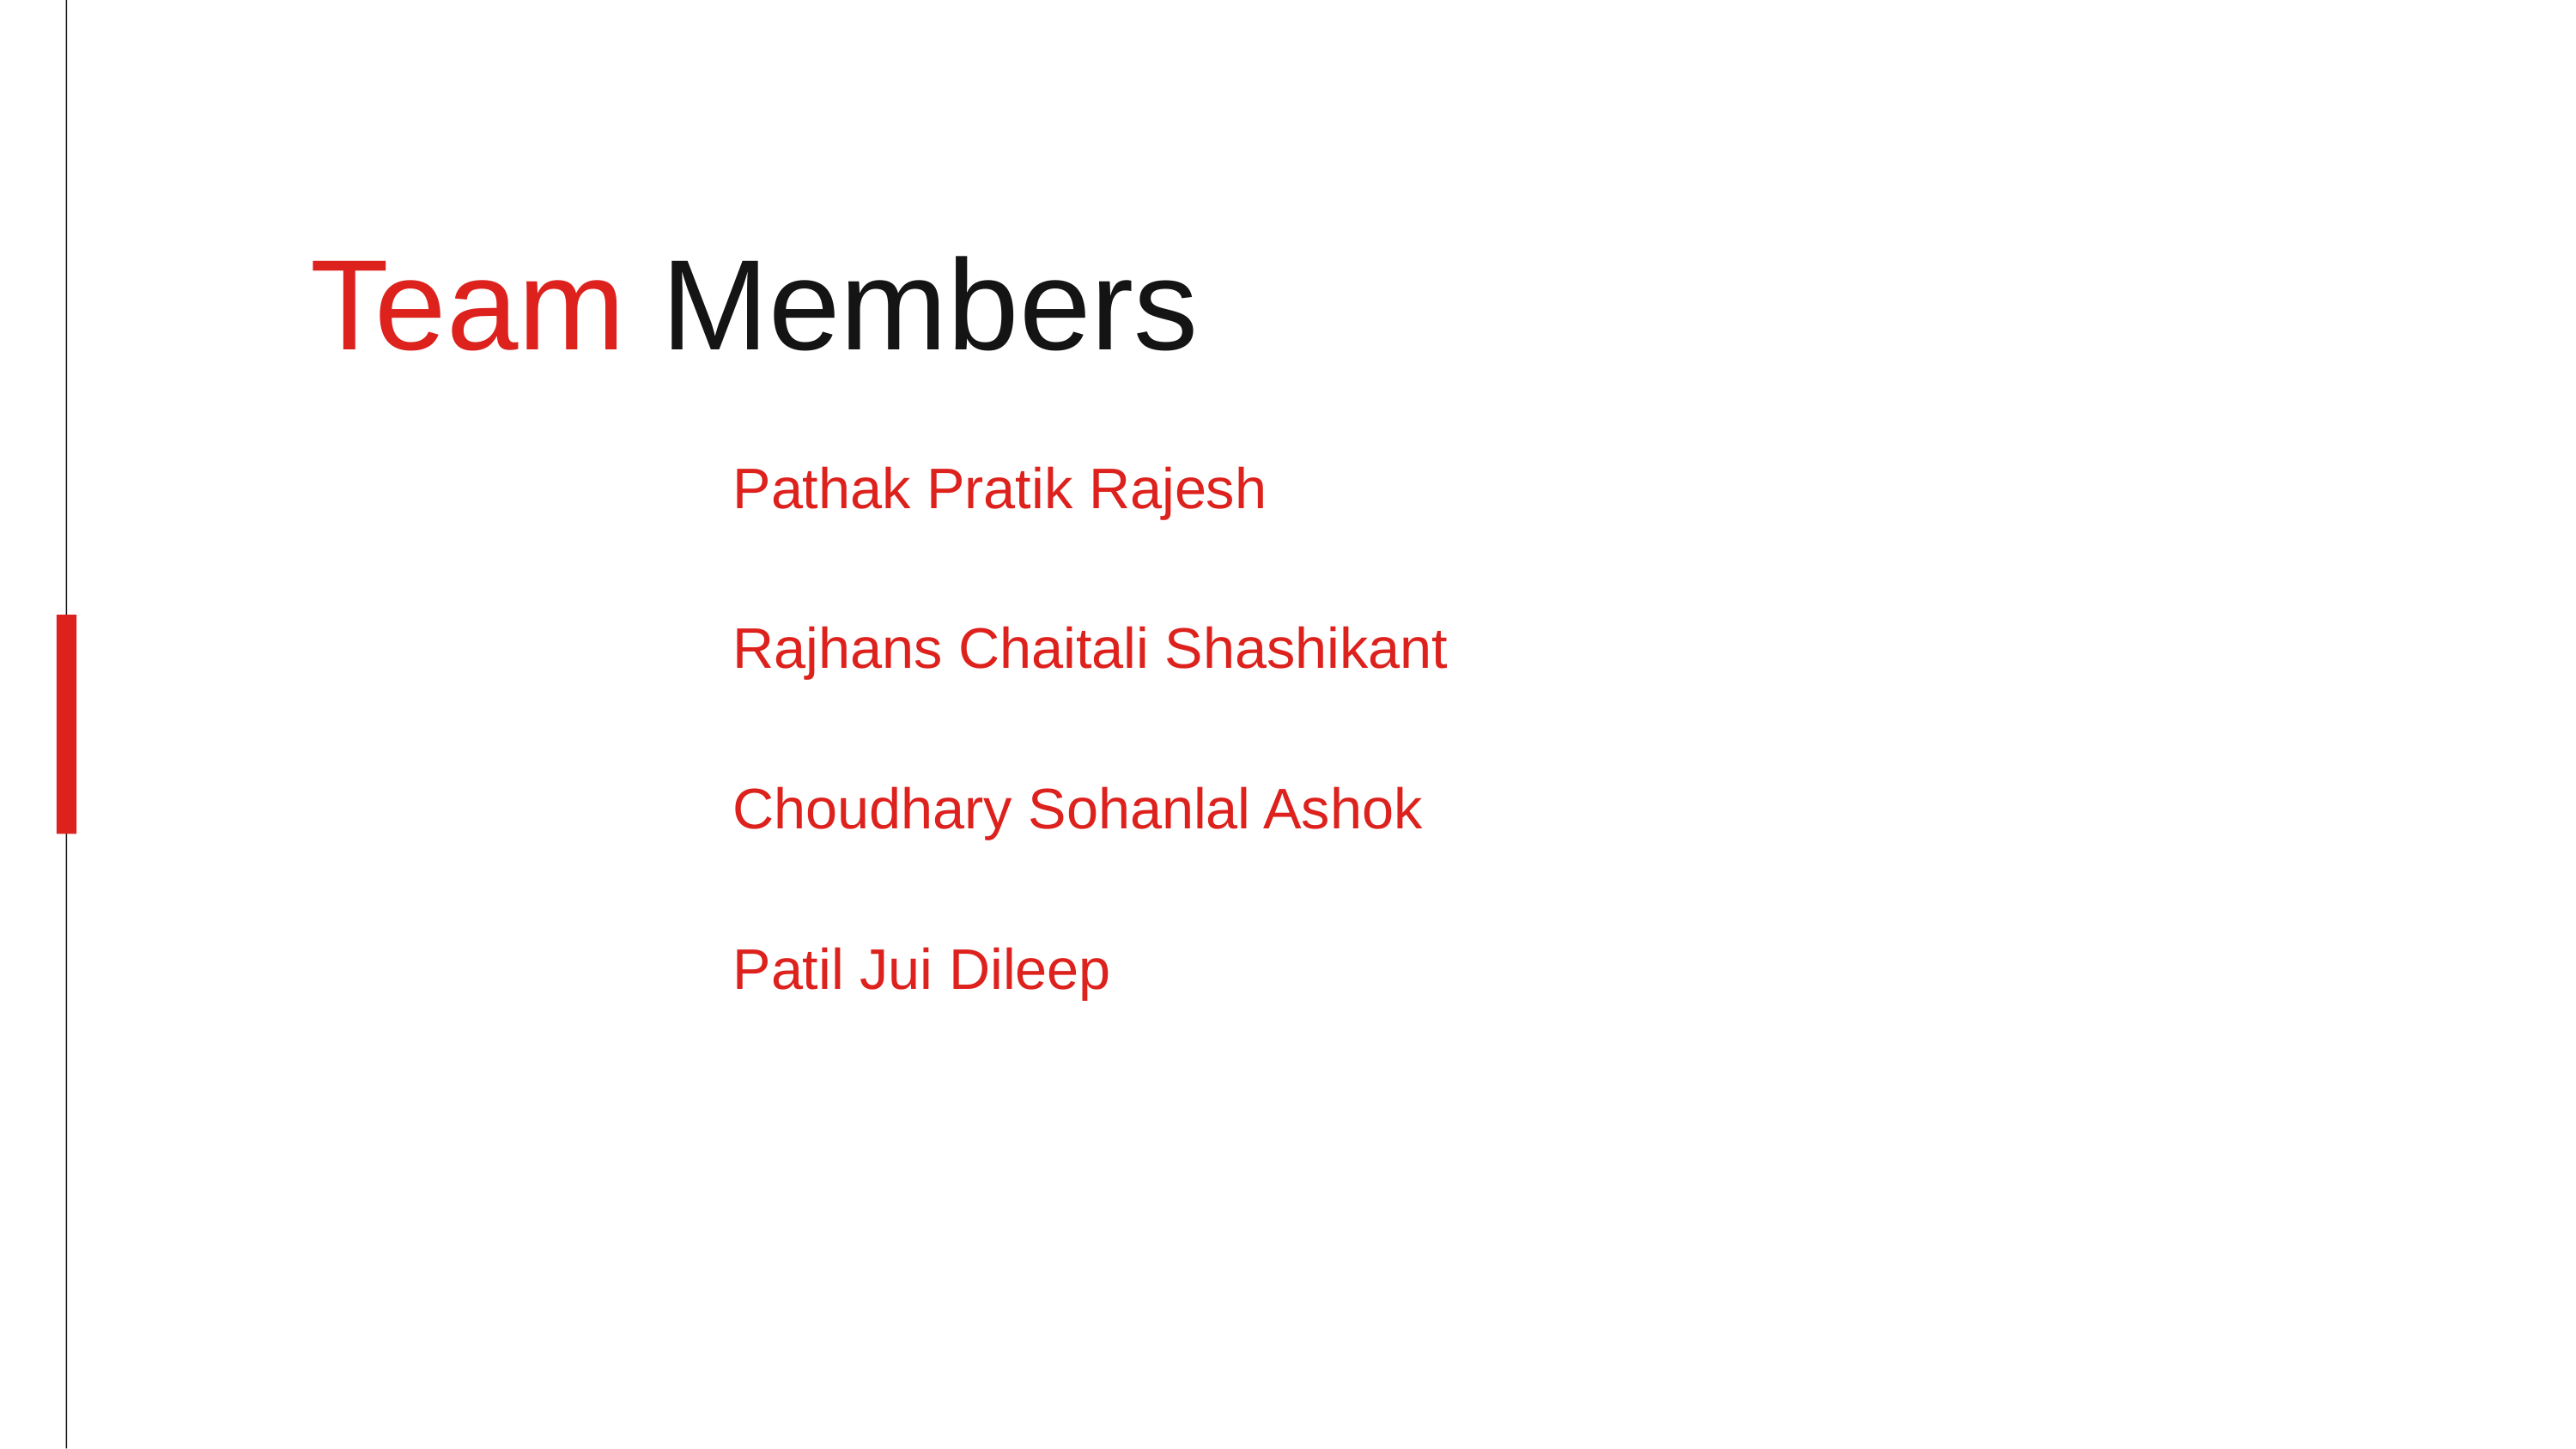

Team Members

Pathak Pratik Rajesh

Rajhans Chaitali Shashikant

Choudhary Sohanlal Ashok

Patil Jui Dileep